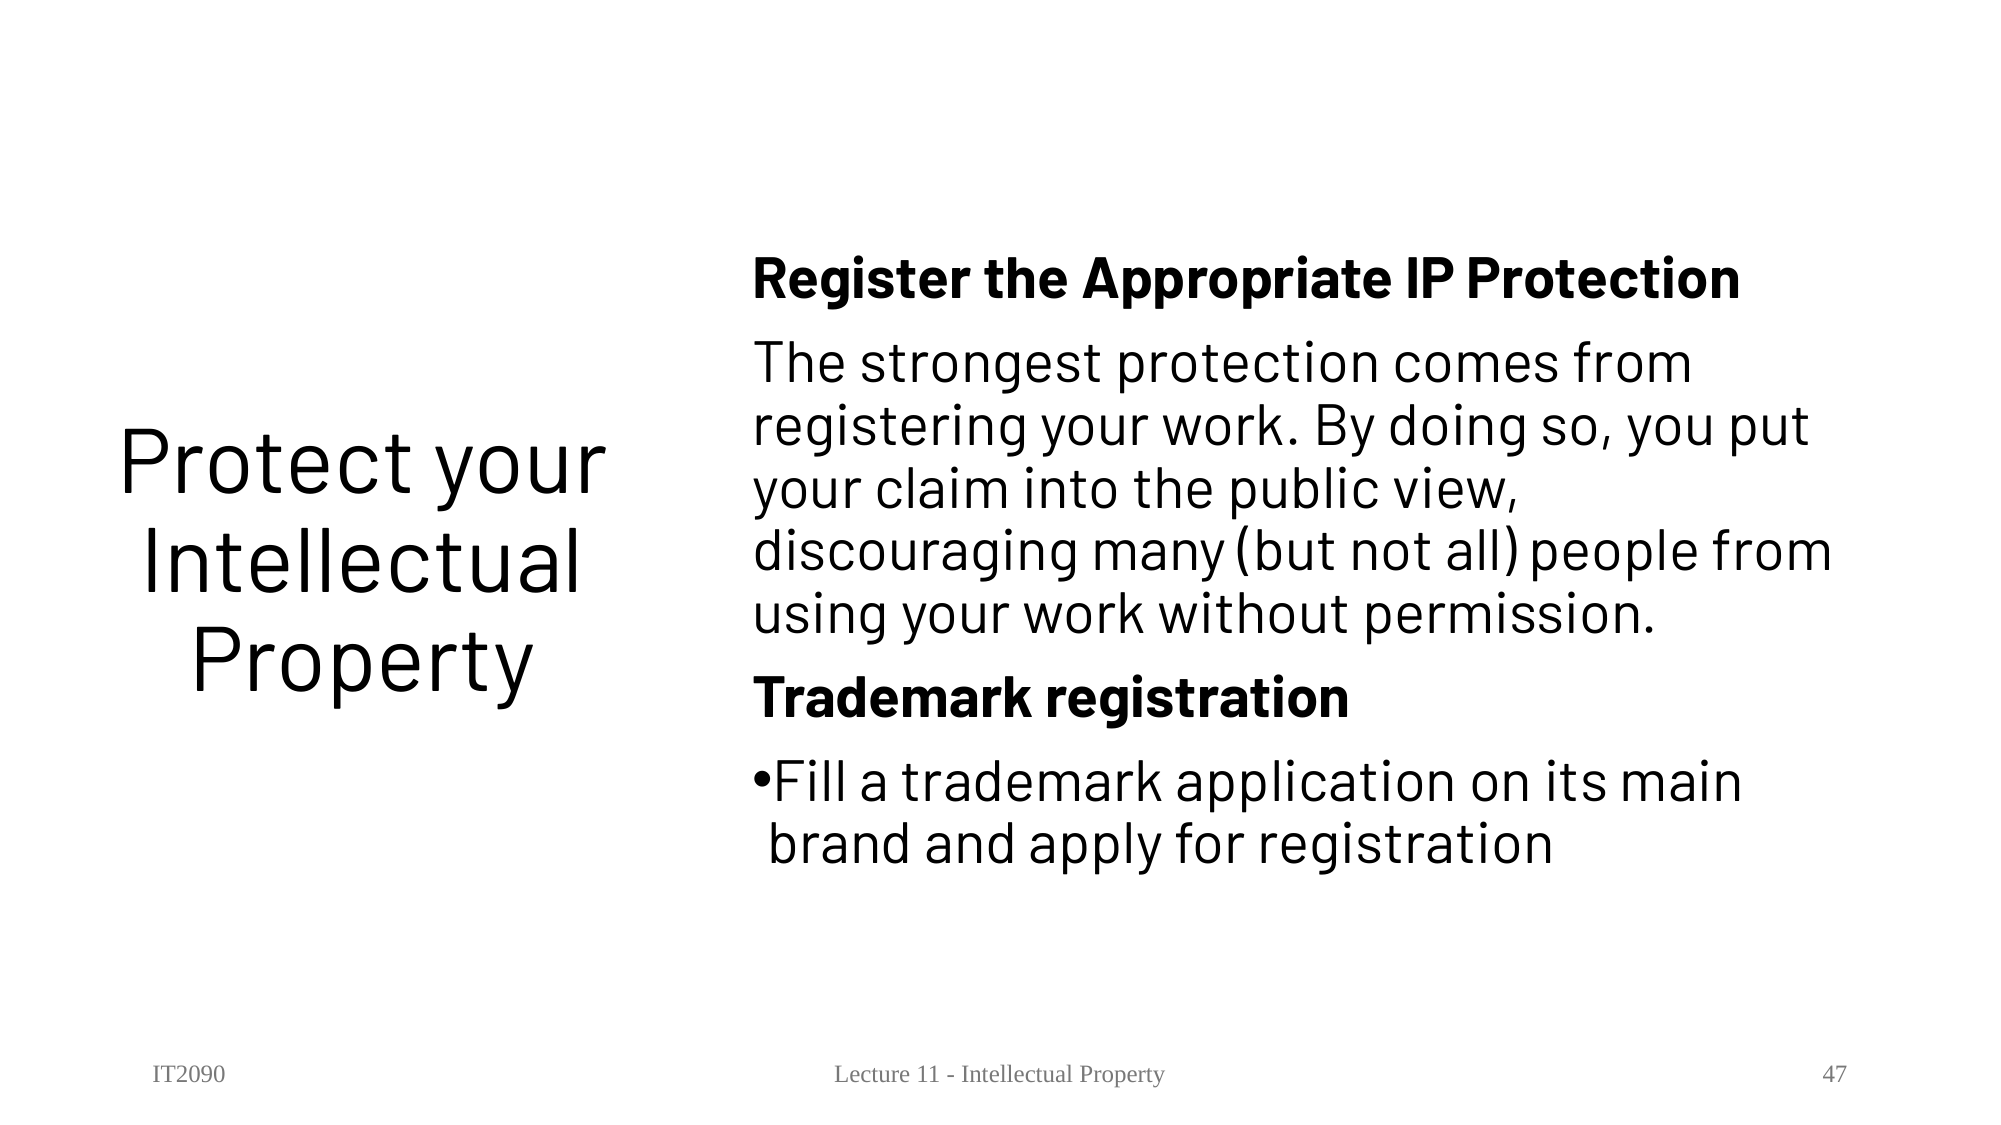

Register the Appropriate IP Protection
The strongest protection comes from registering your work. By doing so, you put your claim into the public view, discouraging many (but not all) people from using your work without permission.
Trademark registration
Fill a trademark application on its main brand and apply for registration
# Protect your Intellectual Property
IT2090
Lecture 11 - Intellectual Property
47